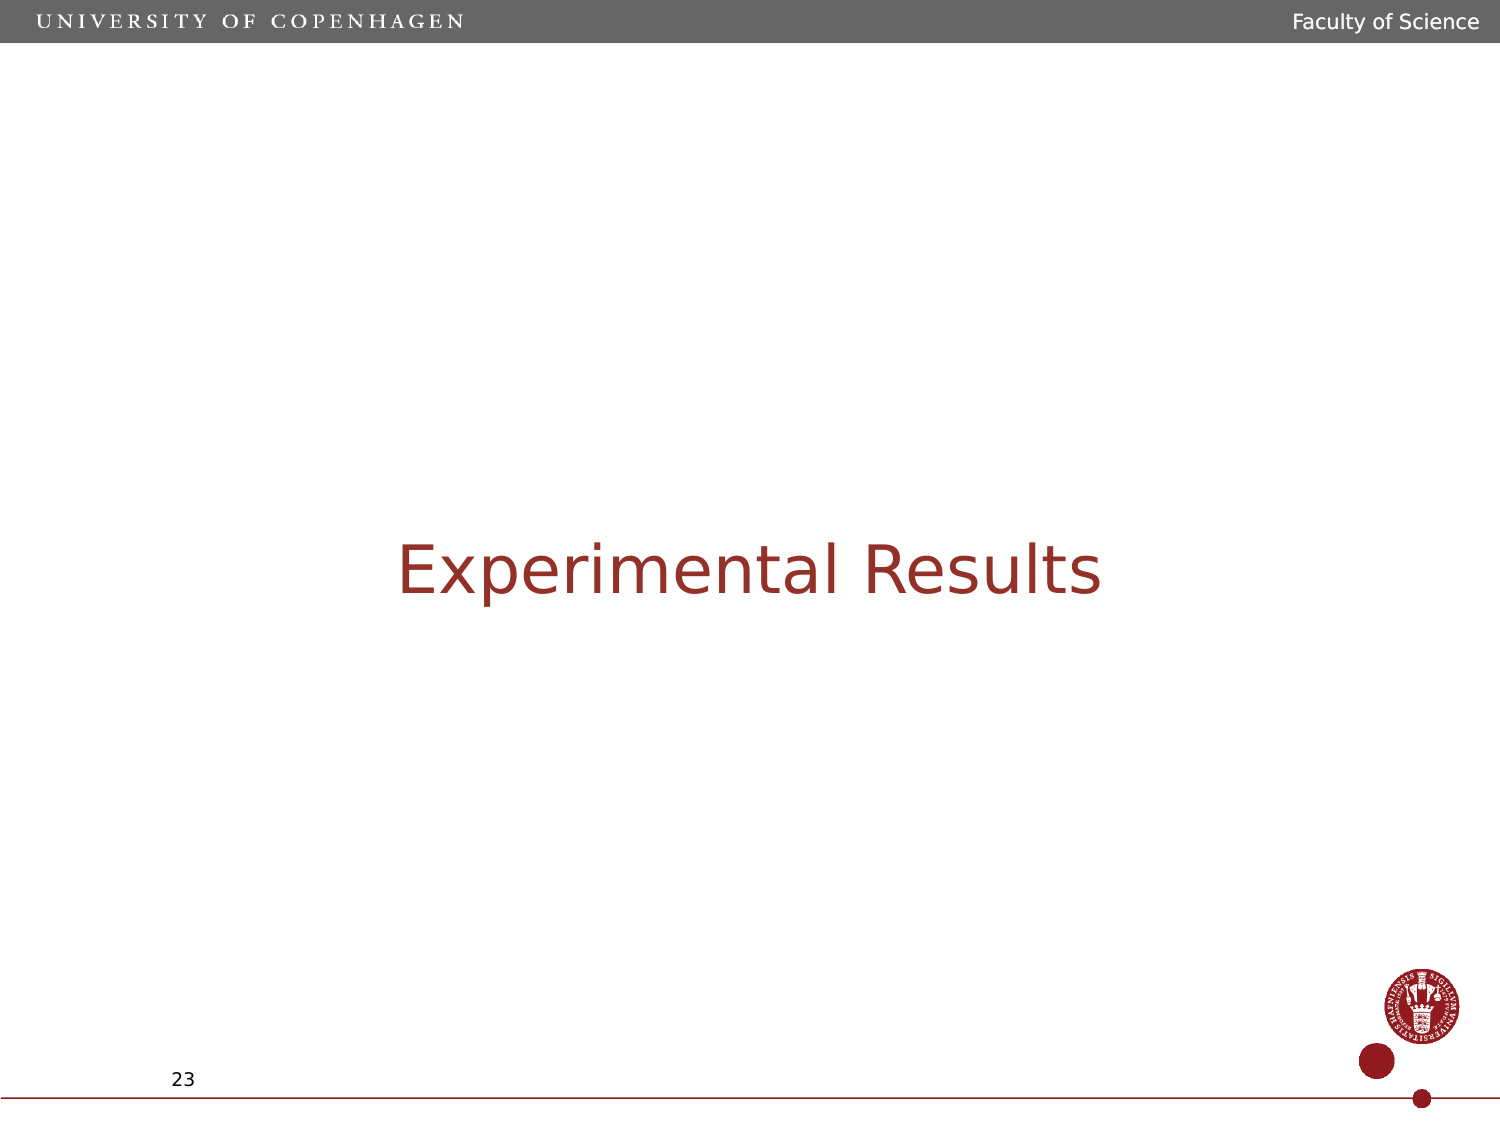

Faculty of Science
Faculty of Science
Experimental Results
23